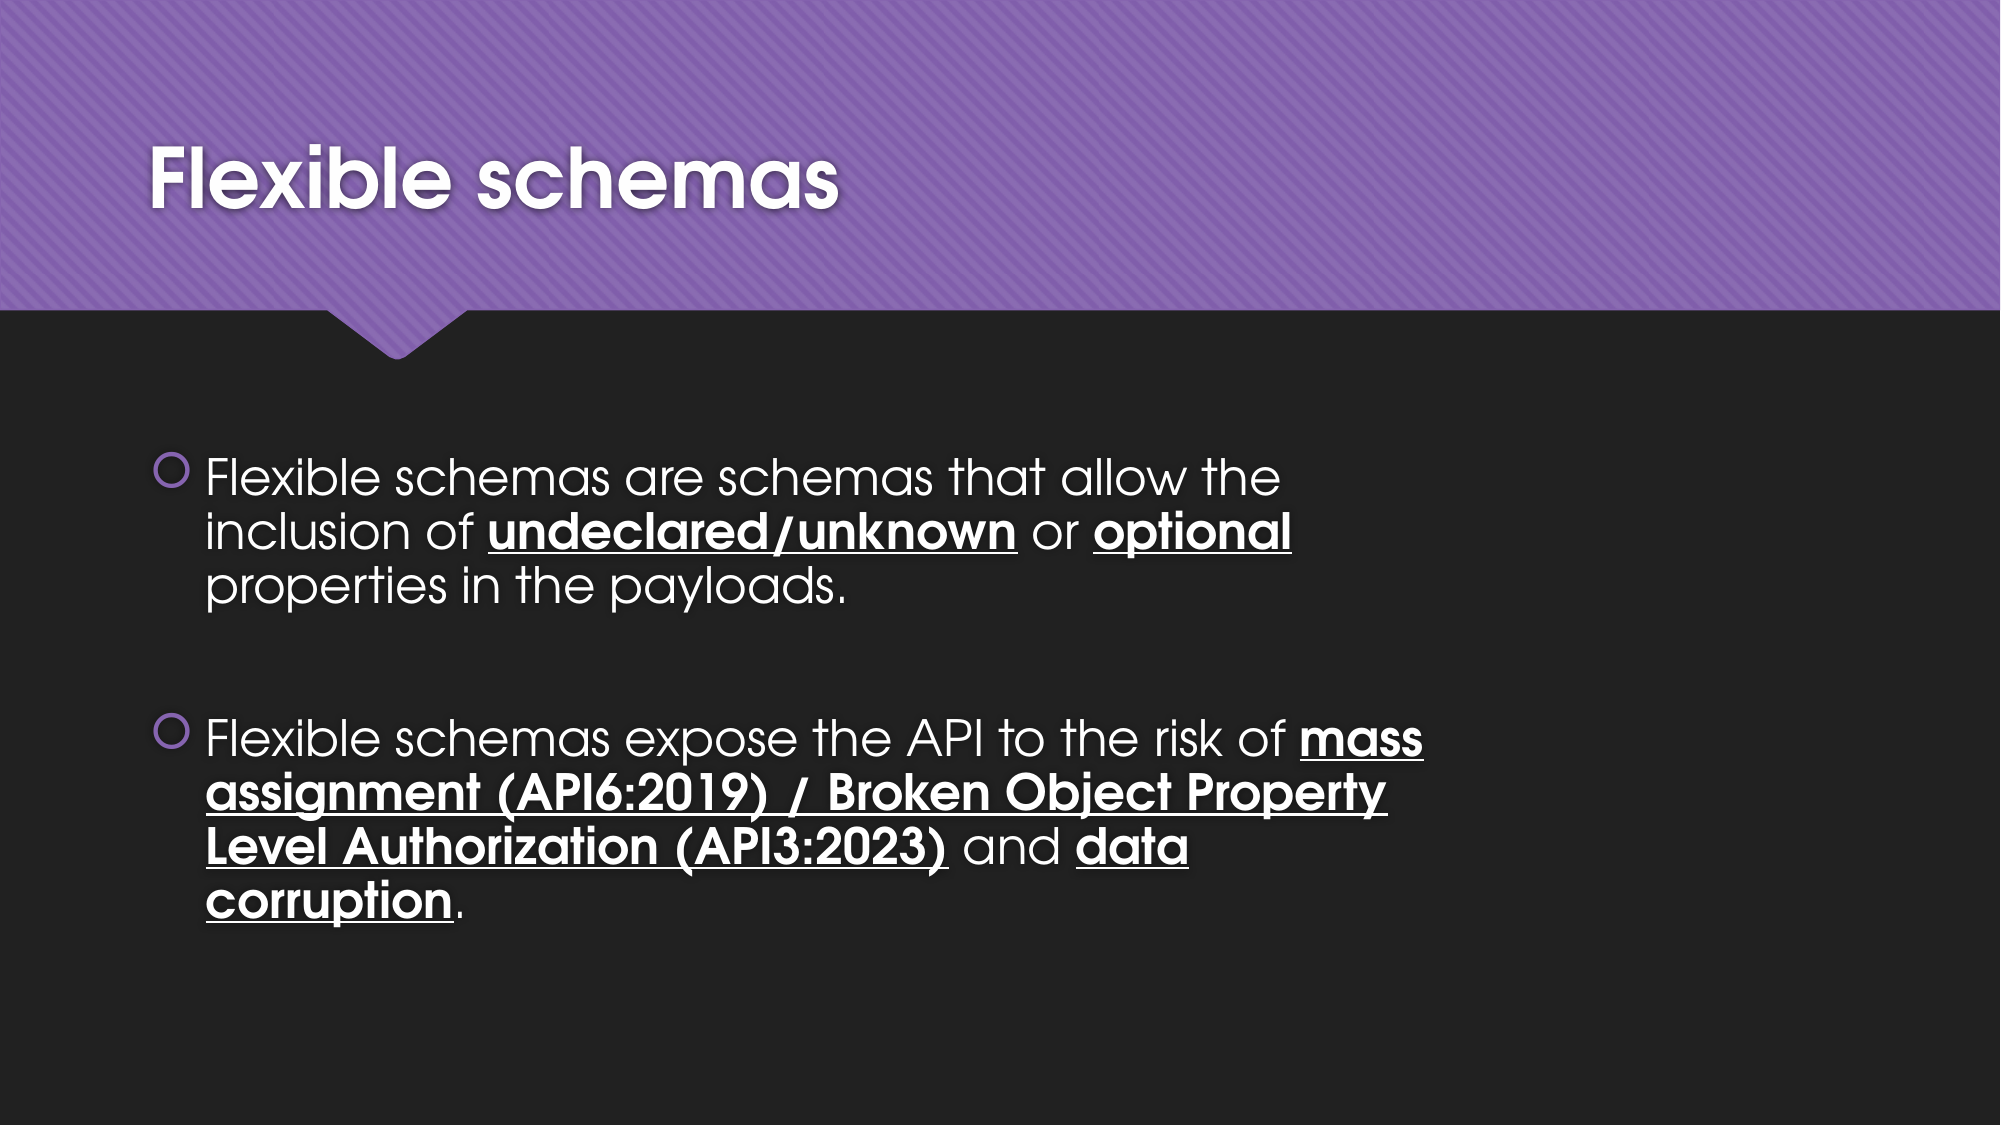

# Flexible schemas
Flexible schemas are schemas that allow the inclusion of undeclared/unknown or optional properties in the payloads.

Flexible schemas expose the API to the risk of mass assignment (API6:2019) / Broken Object Property Level Authorization (API3:2023) and data corruption.